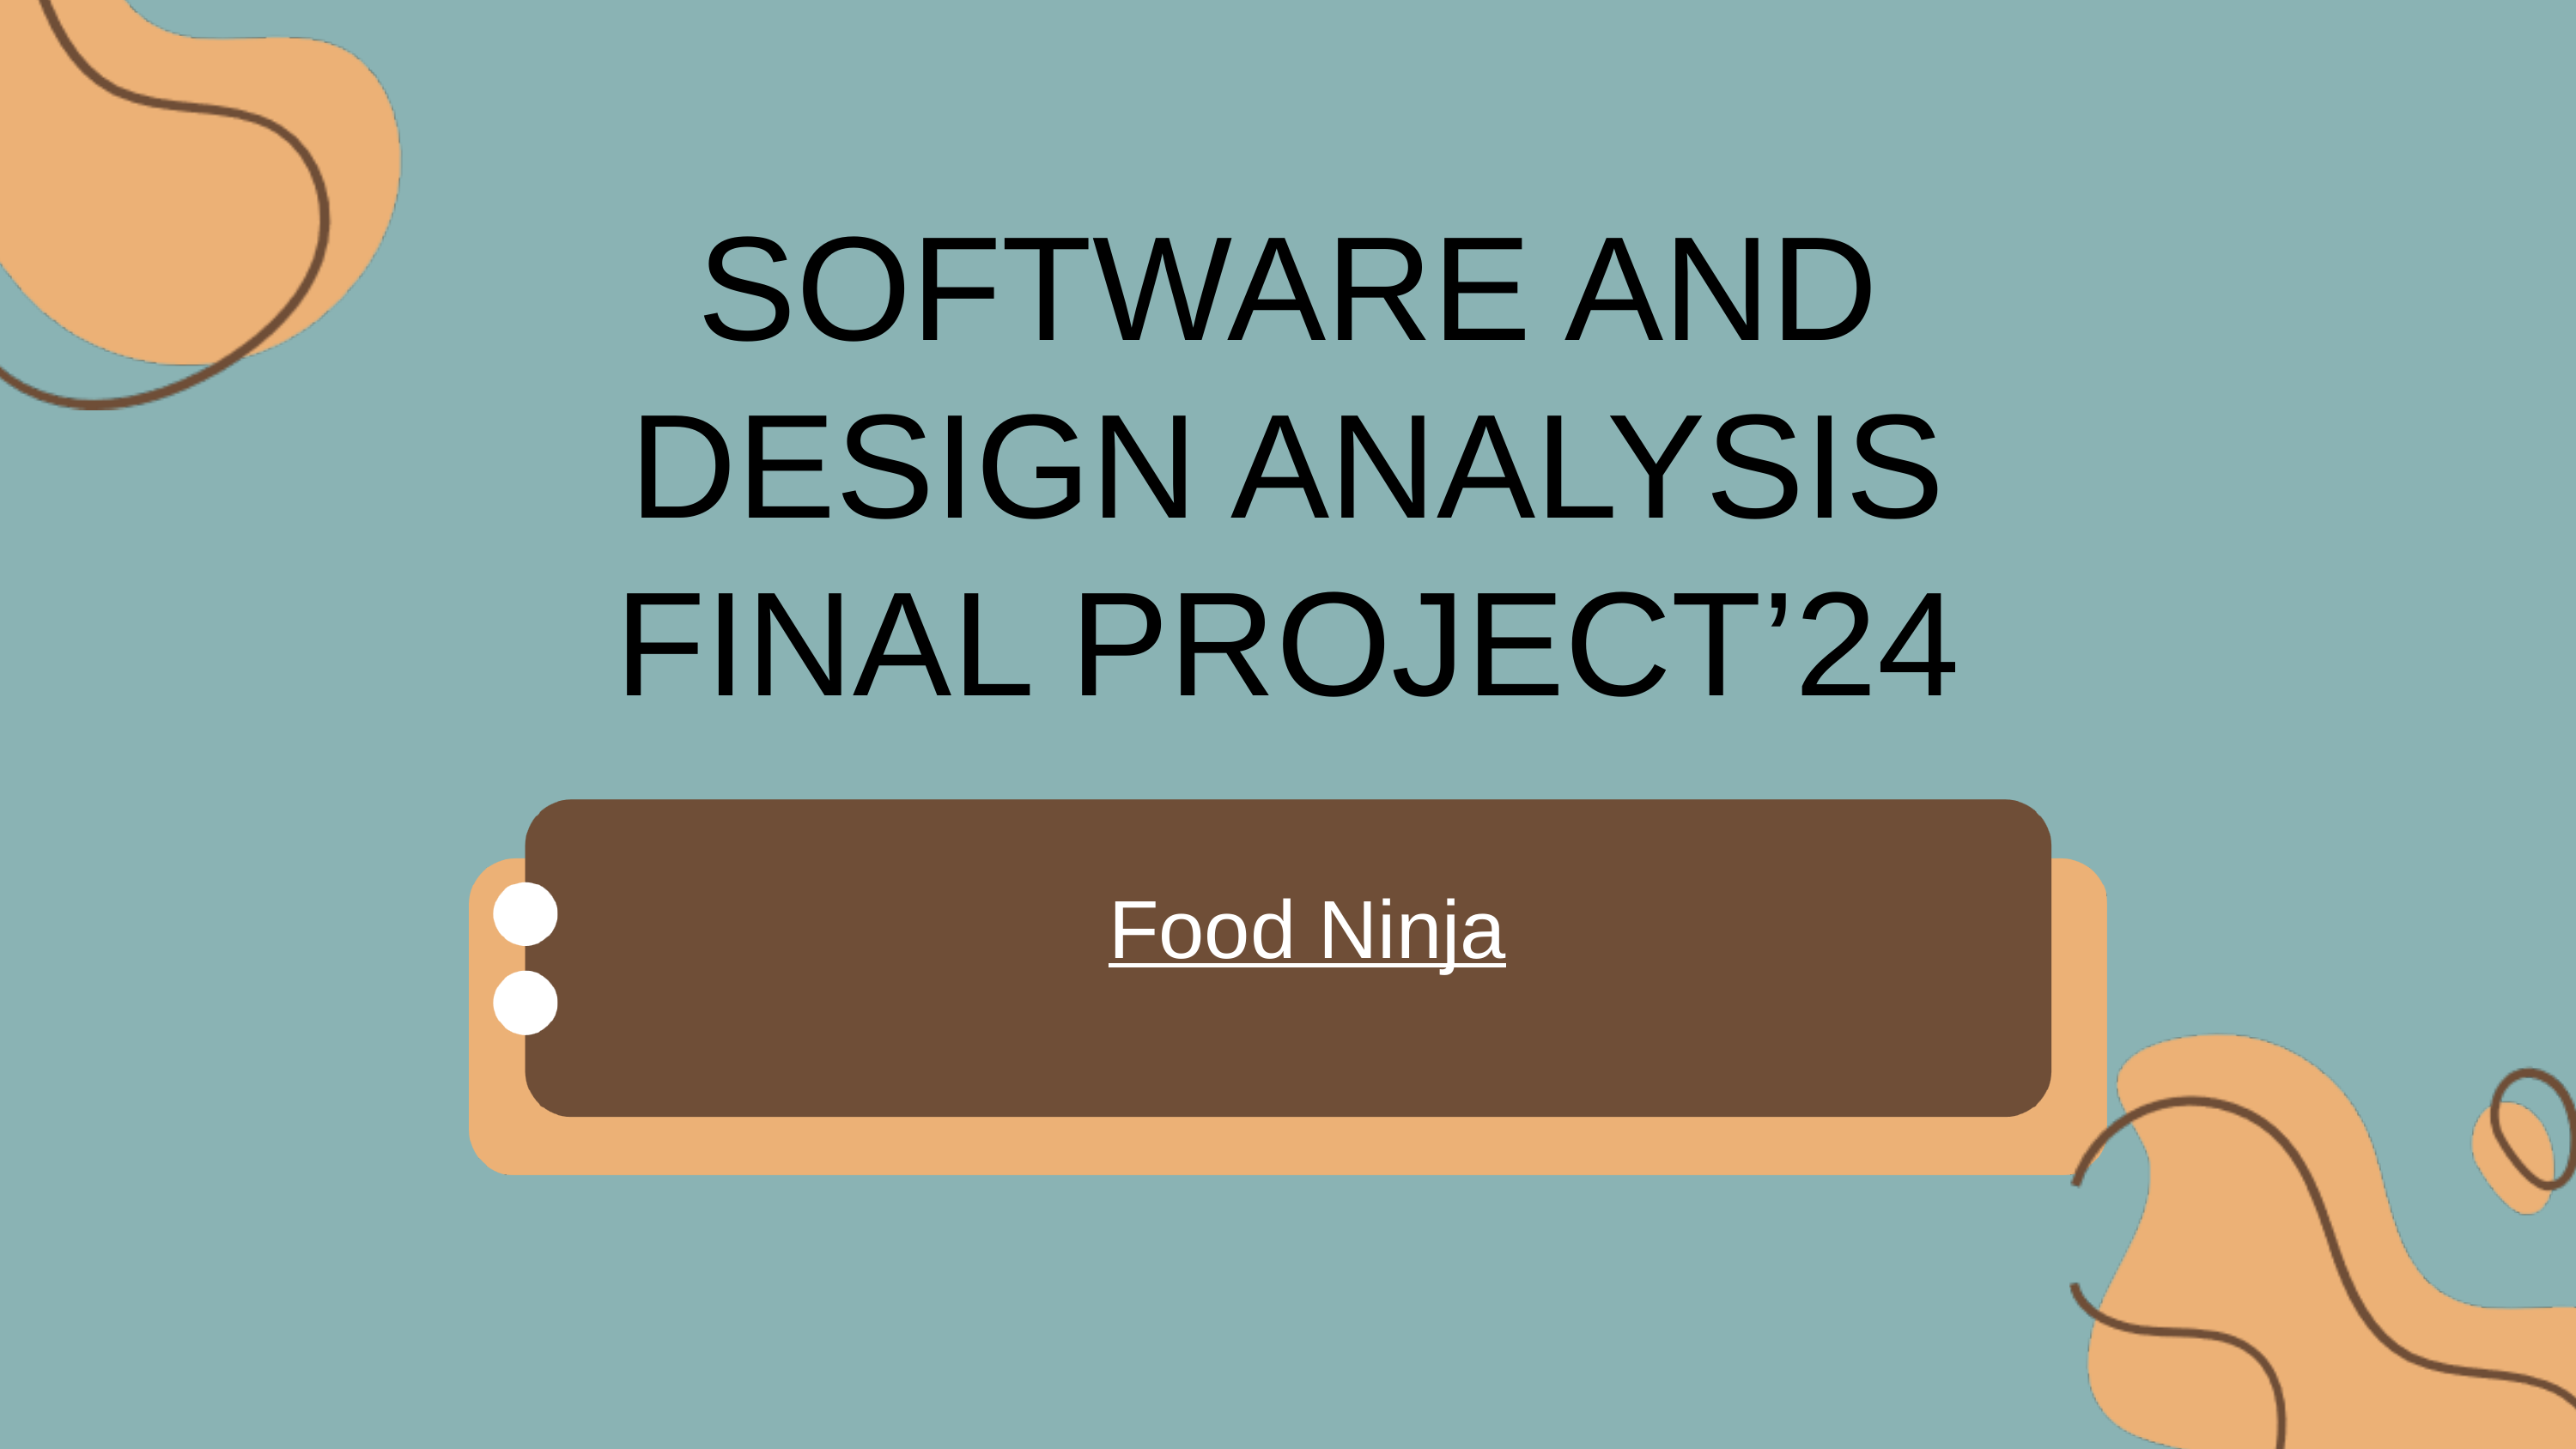

SOFTWARE AND DESIGN ANALYSIS FINAL PROJECT’24

Food Ninja